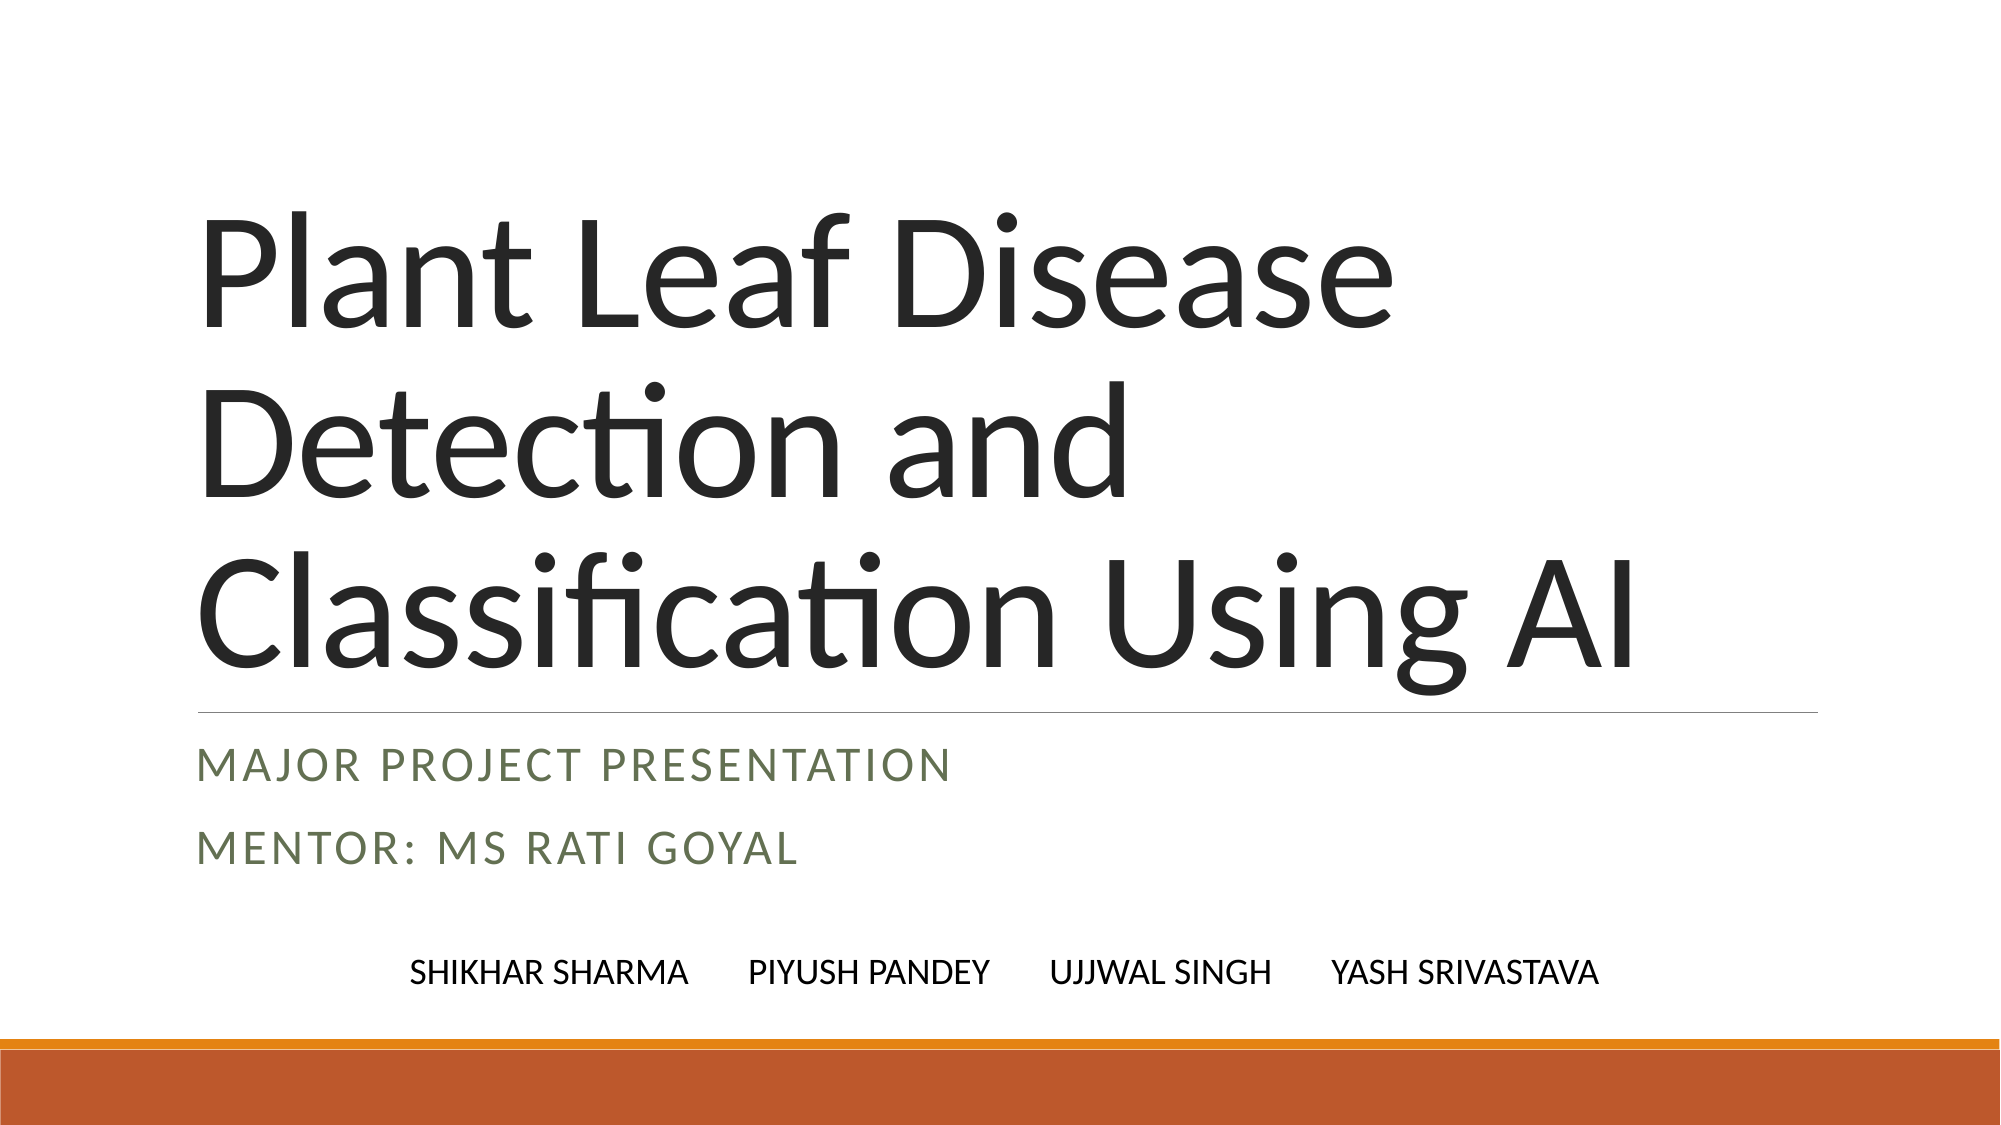

# Plant Leaf Disease Detection and Classification Using AI
Major Project Presentation
Mentor: Ms Rati Goyal
SHIKHAR SHARMA       PIYUSH PANDEY       UJJWAL SINGH       YASH SRIVASTAVA